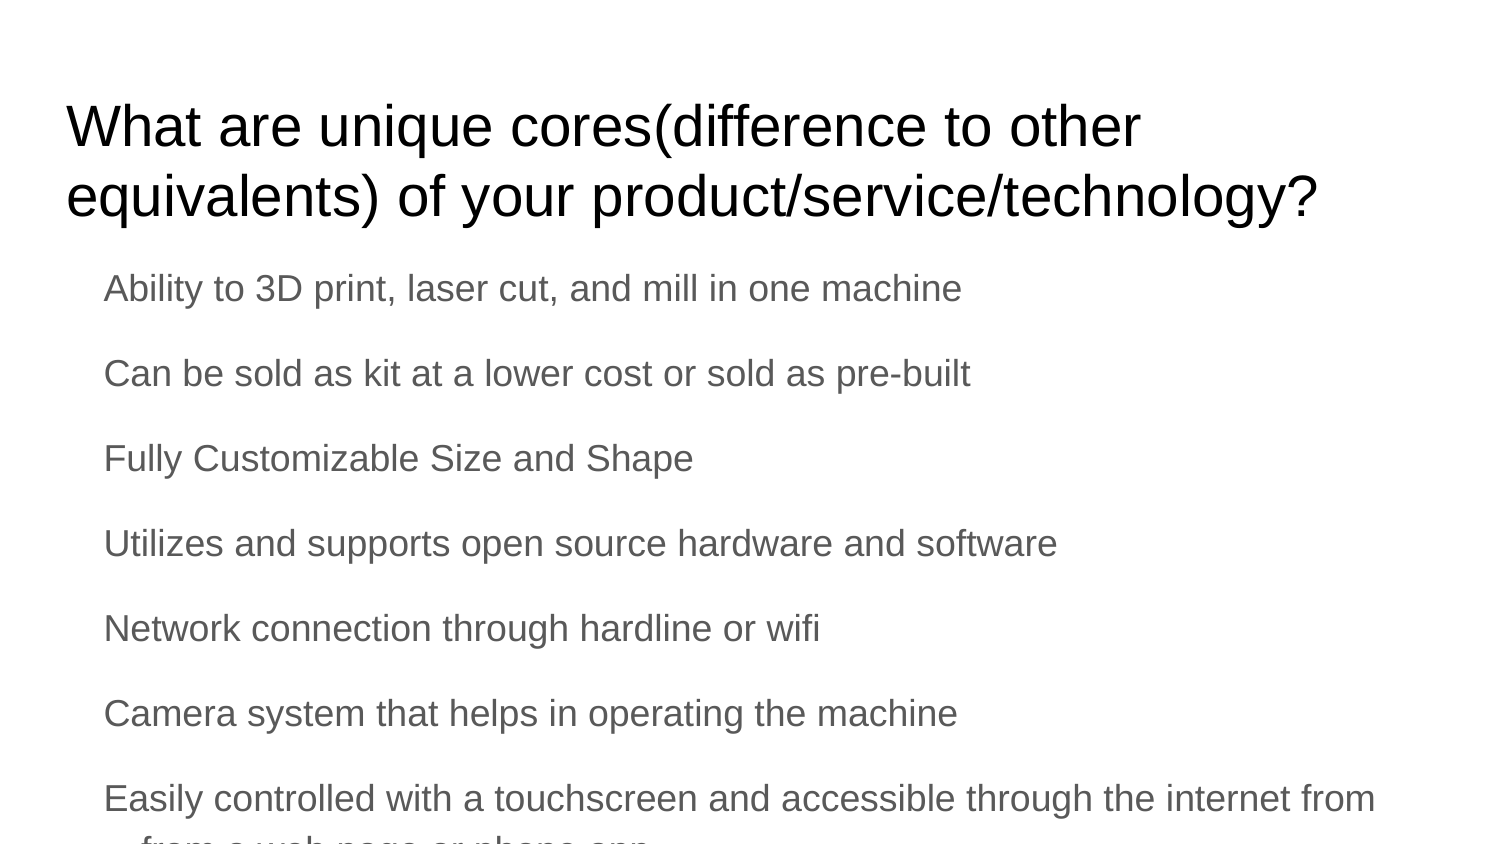

# What are unique cores(difference to other equivalents) of your product/service/technology?
Ability to 3D print, laser cut, and mill in one machine
Can be sold as kit at a lower cost or sold as pre-built
Fully Customizable Size and Shape
Utilizes and supports open source hardware and software
Network connection through hardline or wifi
Camera system that helps in operating the machine
Easily controlled with a touchscreen and accessible through the internet from from a web page or phone app